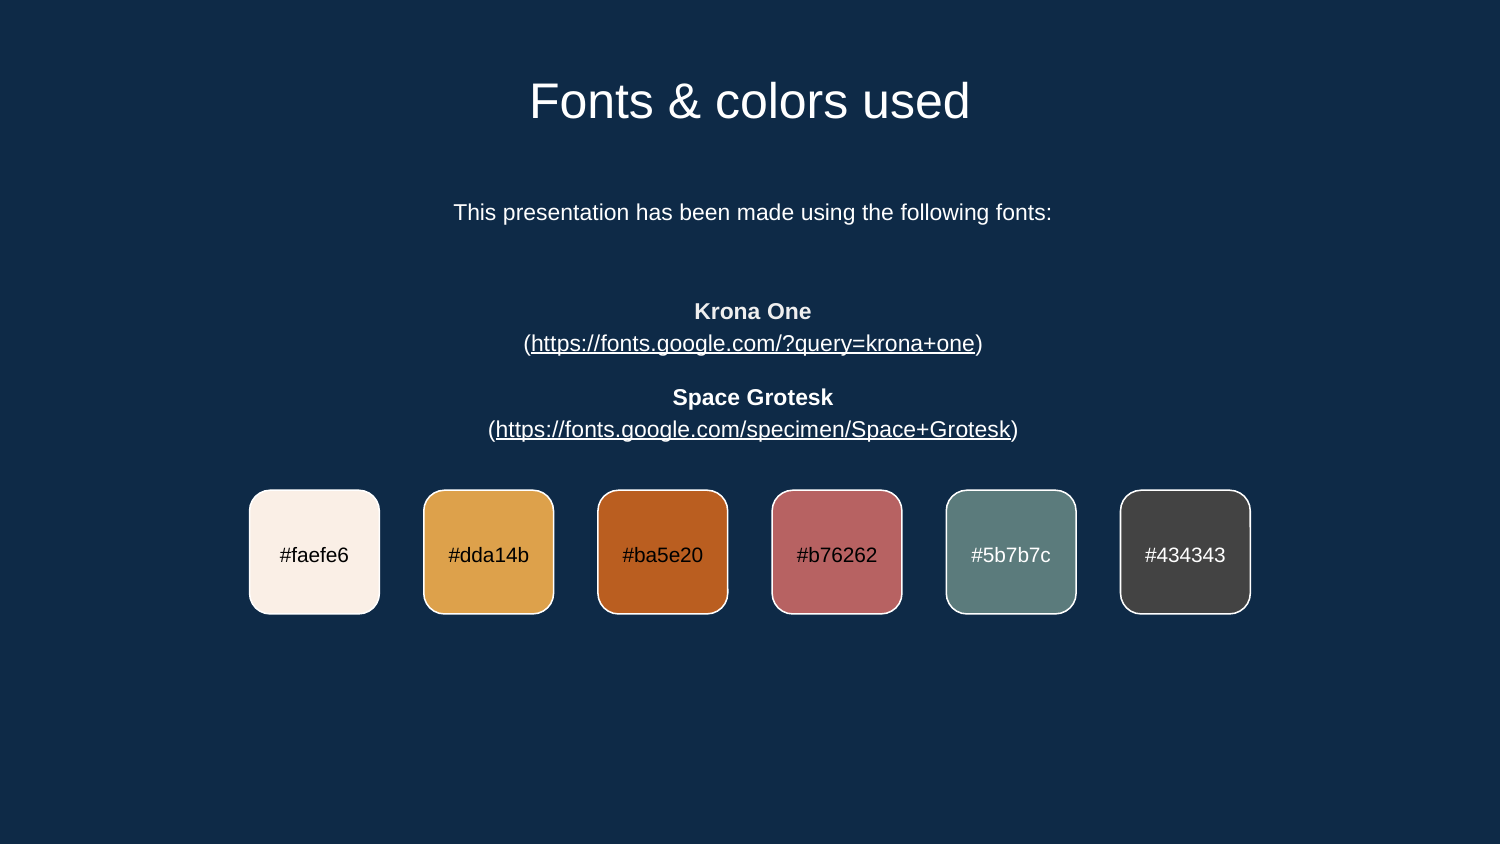

# Fonts & colors used
This presentation has been made using the following fonts:

Krona One
(https://fonts.google.com/?query=krona+one)

Space Grotesk
(https://fonts.google.com/specimen/Space+Grotesk)

#faefe6
#dda14b
#ba5e20
#b76262
#5b7b7c
#434343